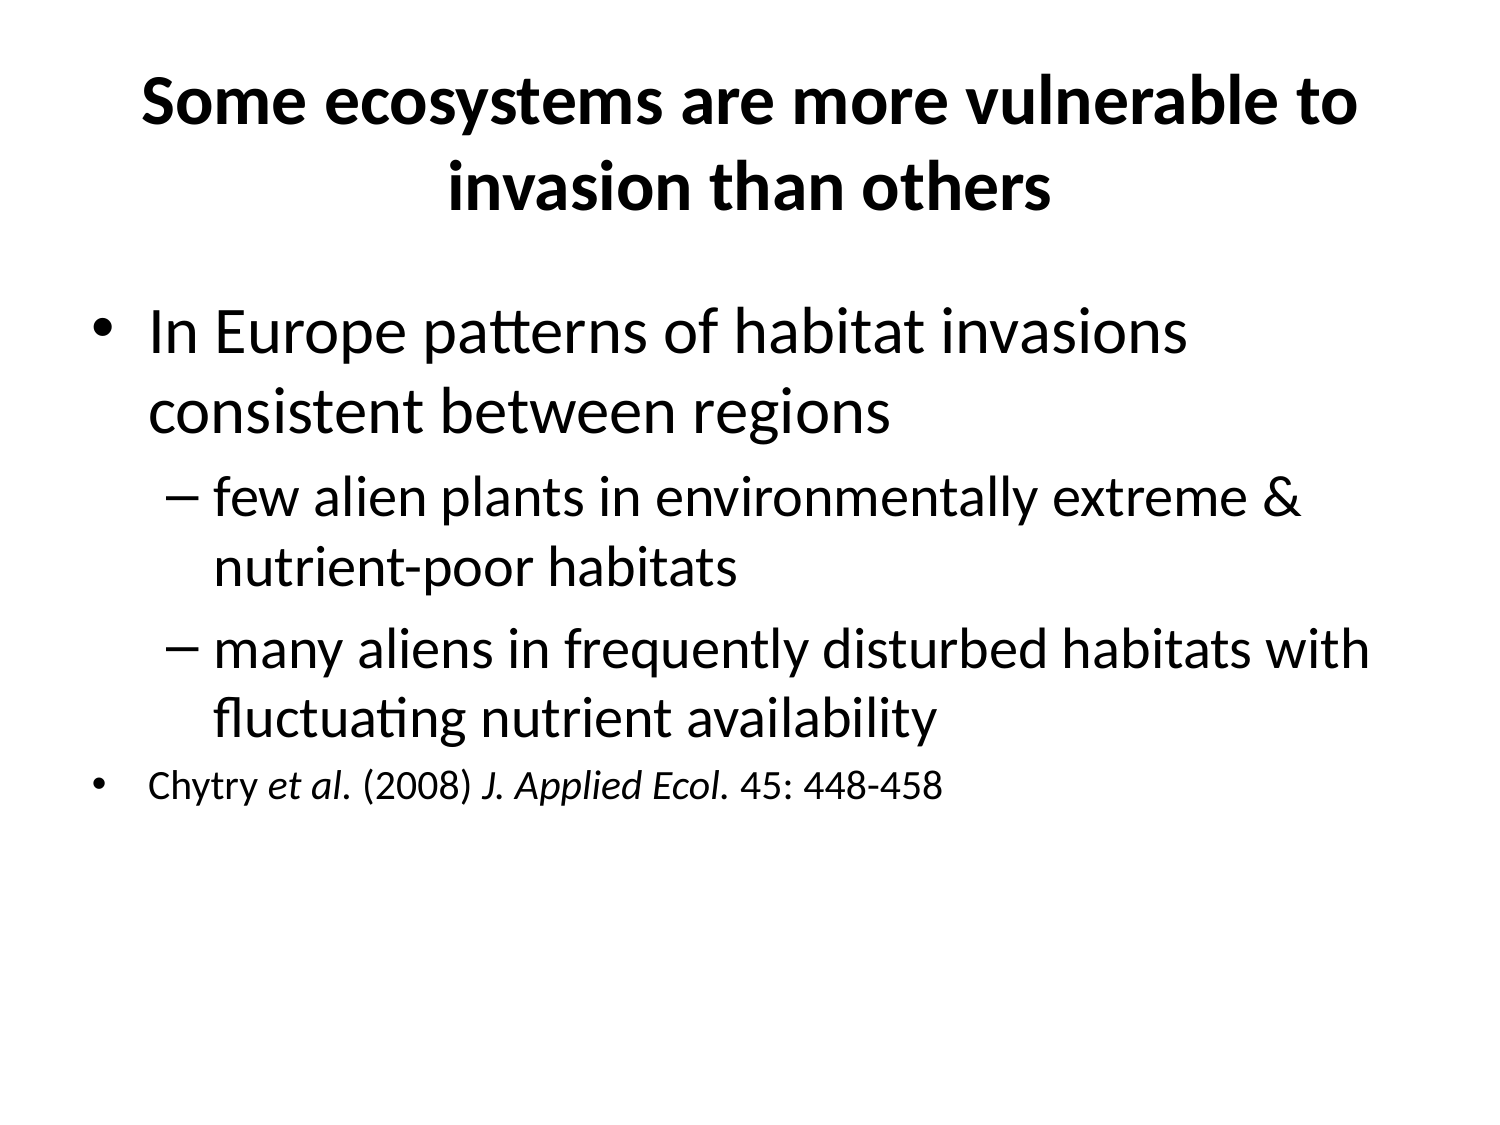

# Some ecosystems are more vulnerable to invasion than others
In Europe patterns of habitat invasions consistent between regions
few alien plants in environmentally extreme & nutrient-poor habitats
many aliens in frequently disturbed habitats with fluctuating nutrient availability
Chytry et al. (2008) J. Applied Ecol. 45: 448-458